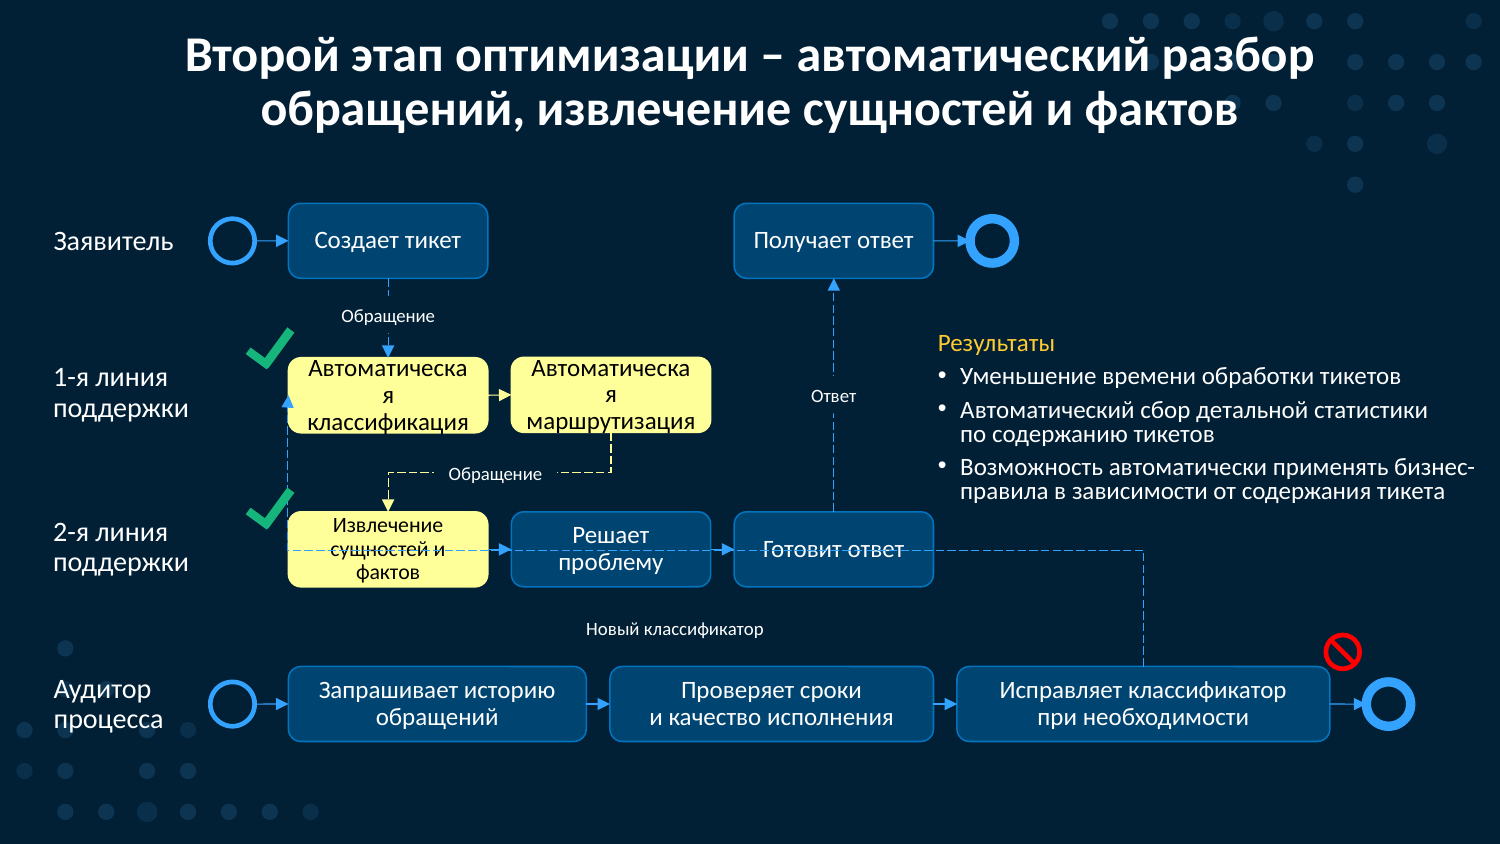

# Второй этап оптимизации – автоматический разбор обращений, извлечение сущностей и фактов
Создает тикет
Получает ответ
Заявитель

Обращение
Результаты
Уменьшение времени обработки тикетов
Автоматический сбор детальной статистики
по содержанию тикетов
Возможность автоматически применять бизнес-
правила в зависимости от содержания тикета

1-я линия
поддержки
Автоматическая маршрутизация
Автоматическая классификация
Ответ
Обращение

2-я линия
поддержки
Извлечение сущностей и фактов
Решает проблему
Готовит ответ
Новый классификатор

Аудитор
процесса
Запрашивает историю обращений
Проверяет сроки
и качество исполнения
Исправляет классификатор
при необходимости